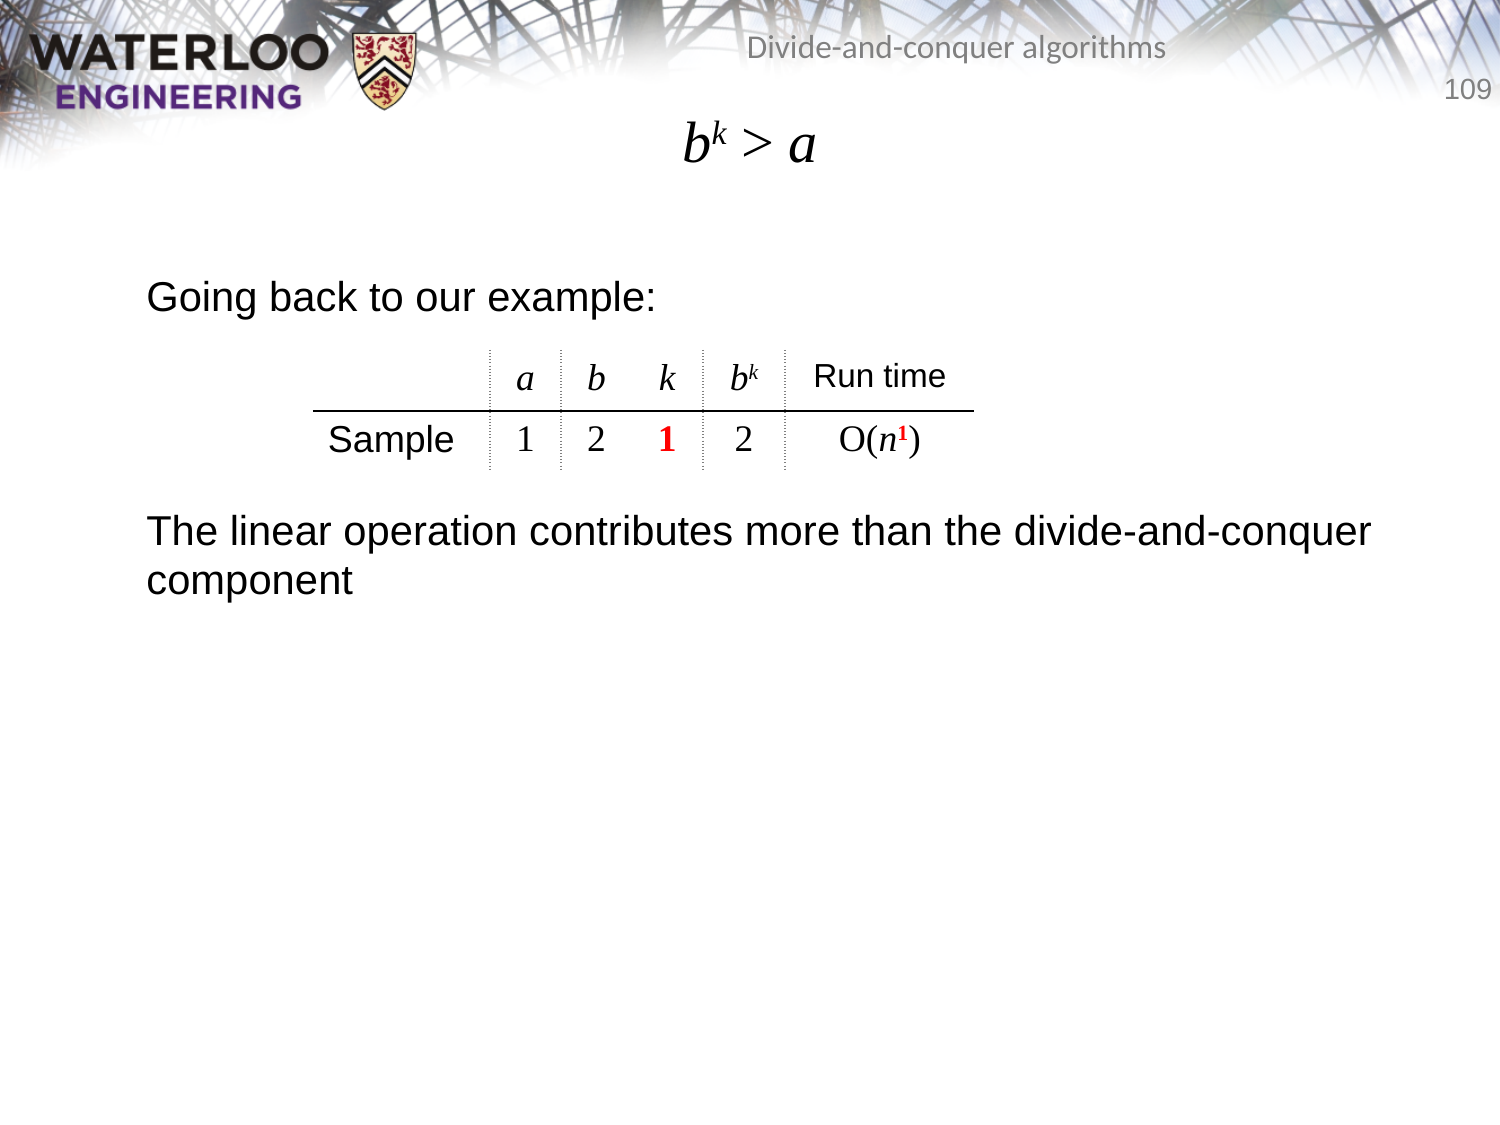

# bk > a
	Going back to our example:

	The linear operation contributes more than the divide-and-conquer component
|  | a | b | k | bk | Run time |
| --- | --- | --- | --- | --- | --- |
| Sample | 1 | 2 | 1 | 2 | O(n1) |